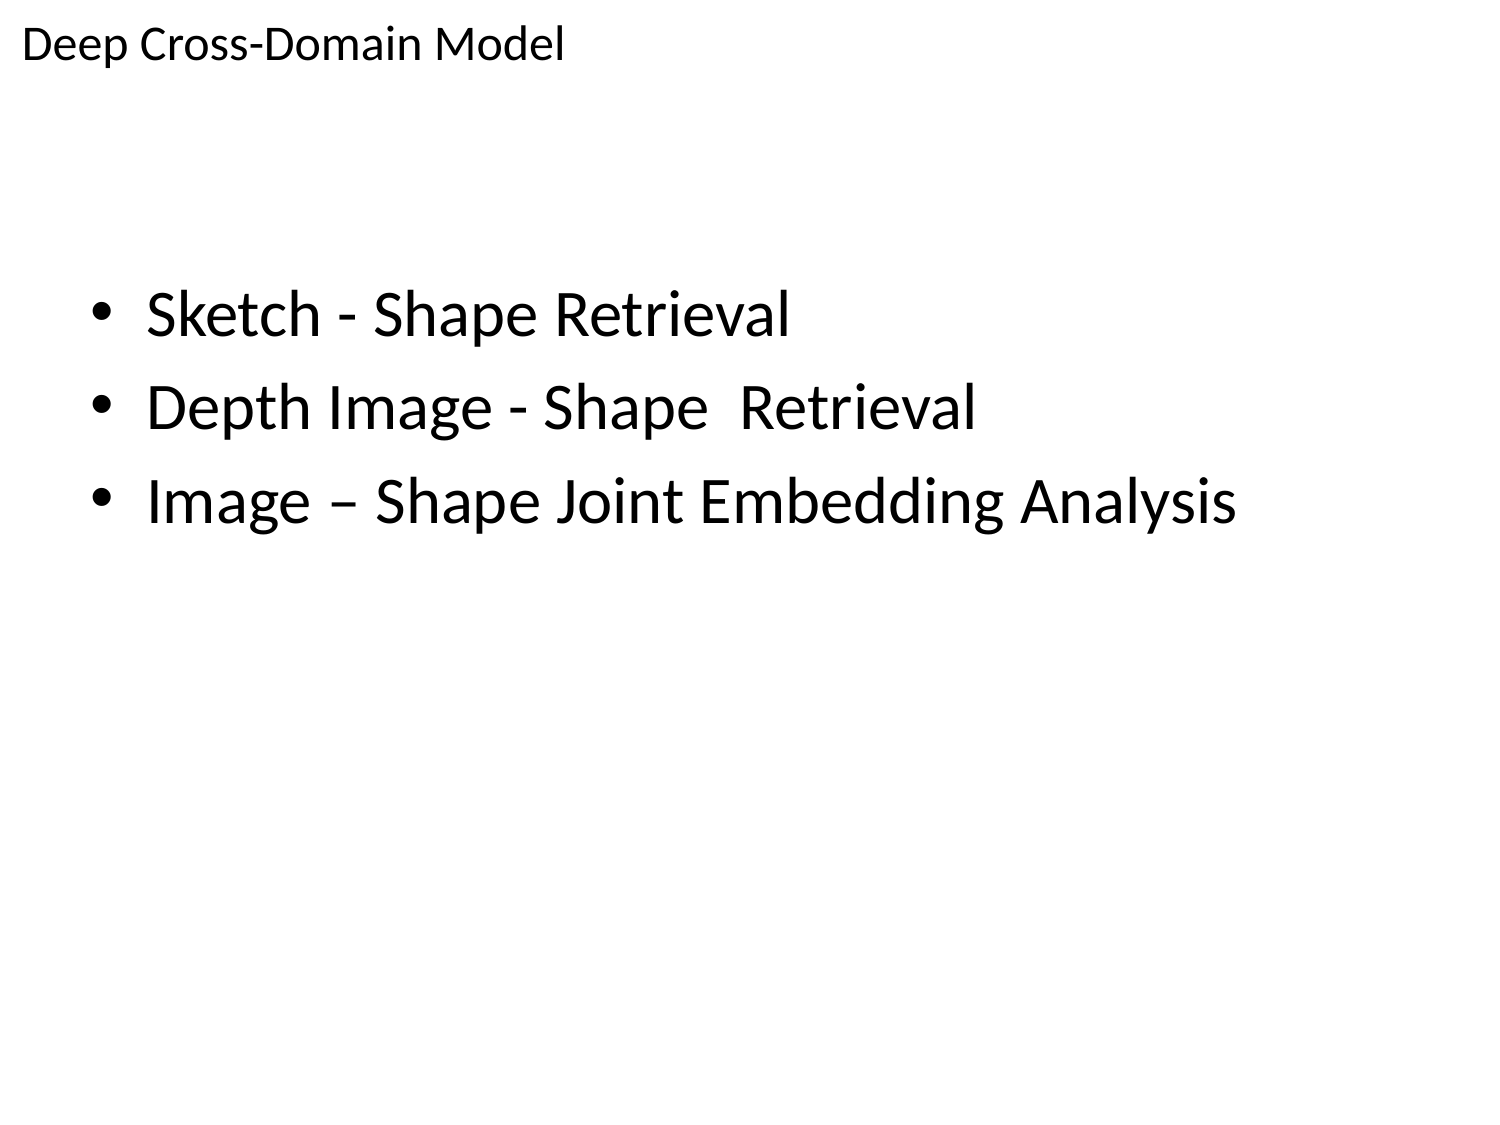

Deep Cross-Domain Model
Sketch - Shape Retrieval
Depth Image - Shape  Retrieval
Image – Shape Joint Embedding Analysis